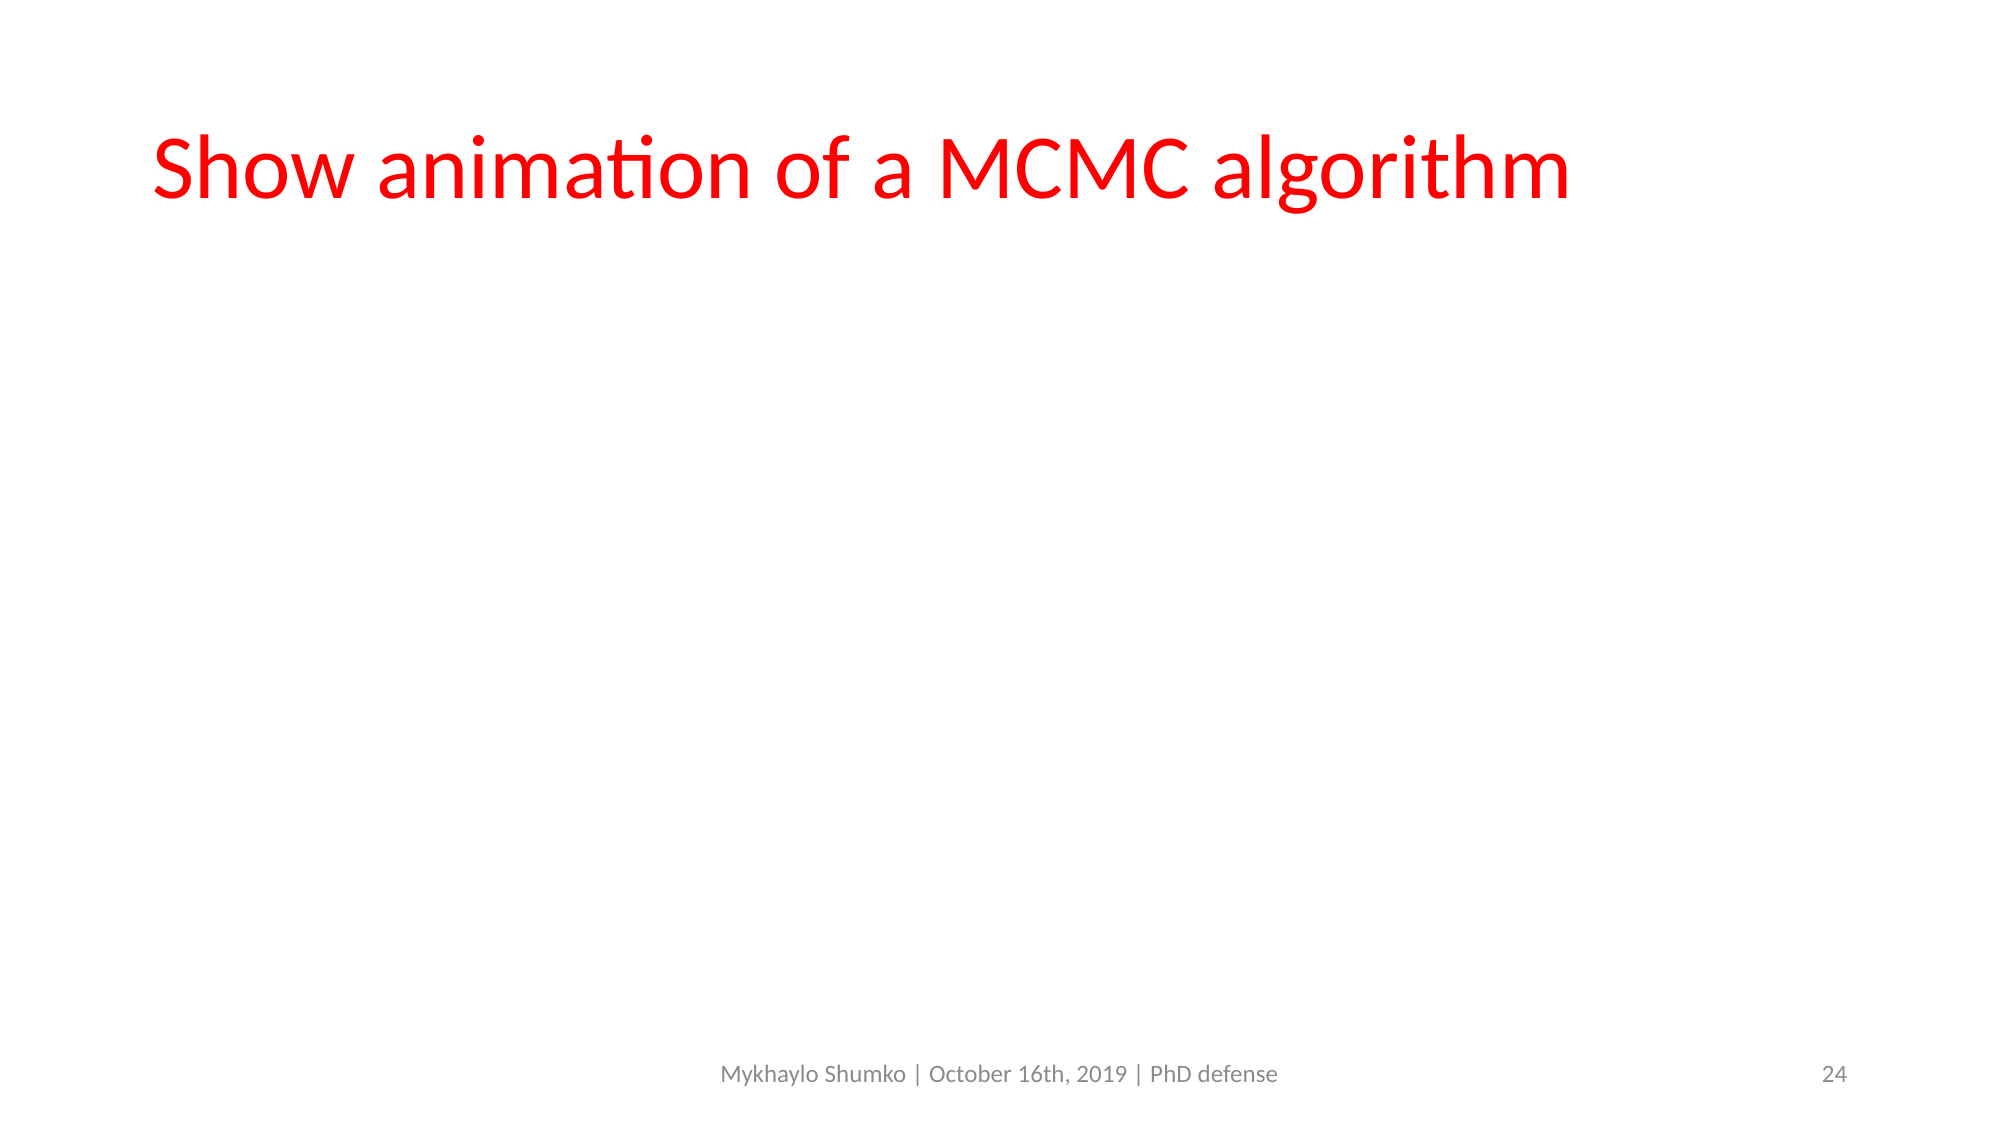

# Show animation of a MCMC algorithm

Mykhaylo Shumko | October 16th, 2019 | PhD defense
24